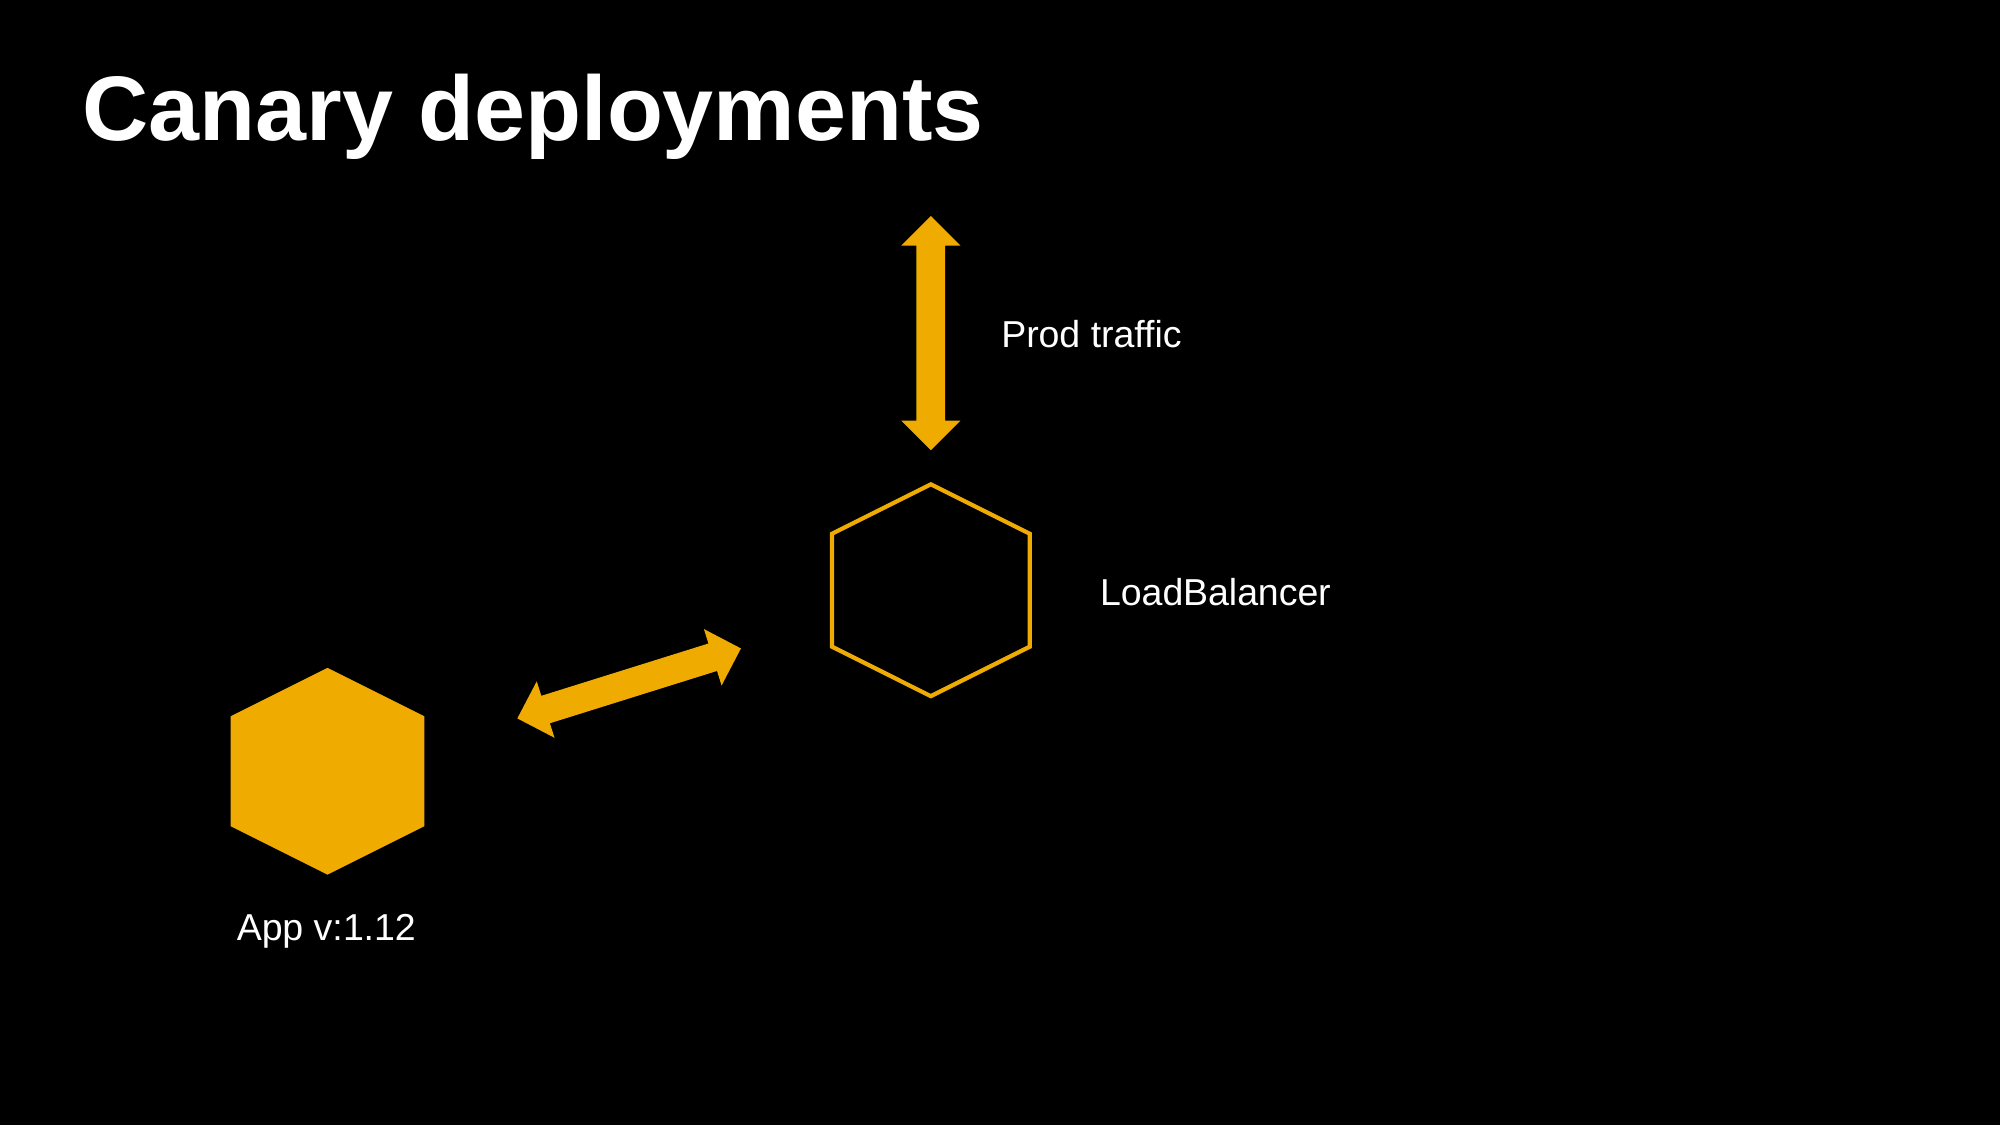

# Canary deployments

Prod traffic

LoadBalancer

App v:1.12